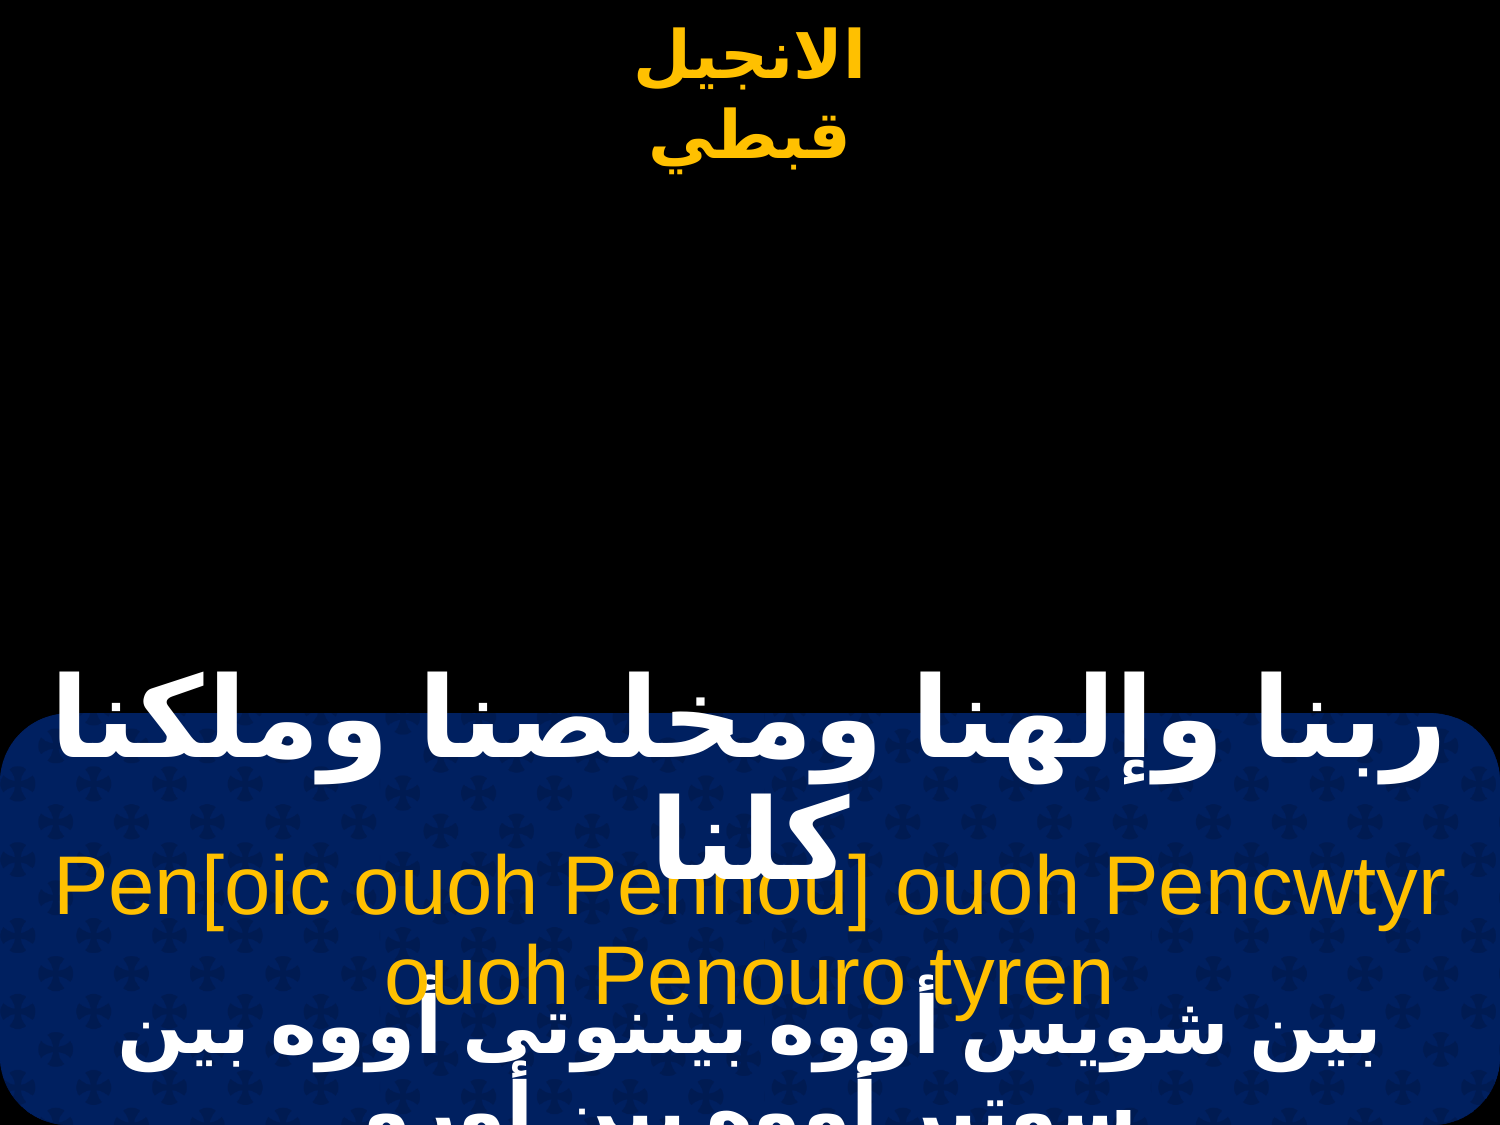

# الانجيل قبطي
ربنا وإلهنا ومخلصنا وملكنا كلنا
Pen[oic ouoh Pennou] ouoh Pencwtyr ouoh Penouro tyren
بين شويس أووه بيننوتى أووه بين سوتير أووه بين أورو